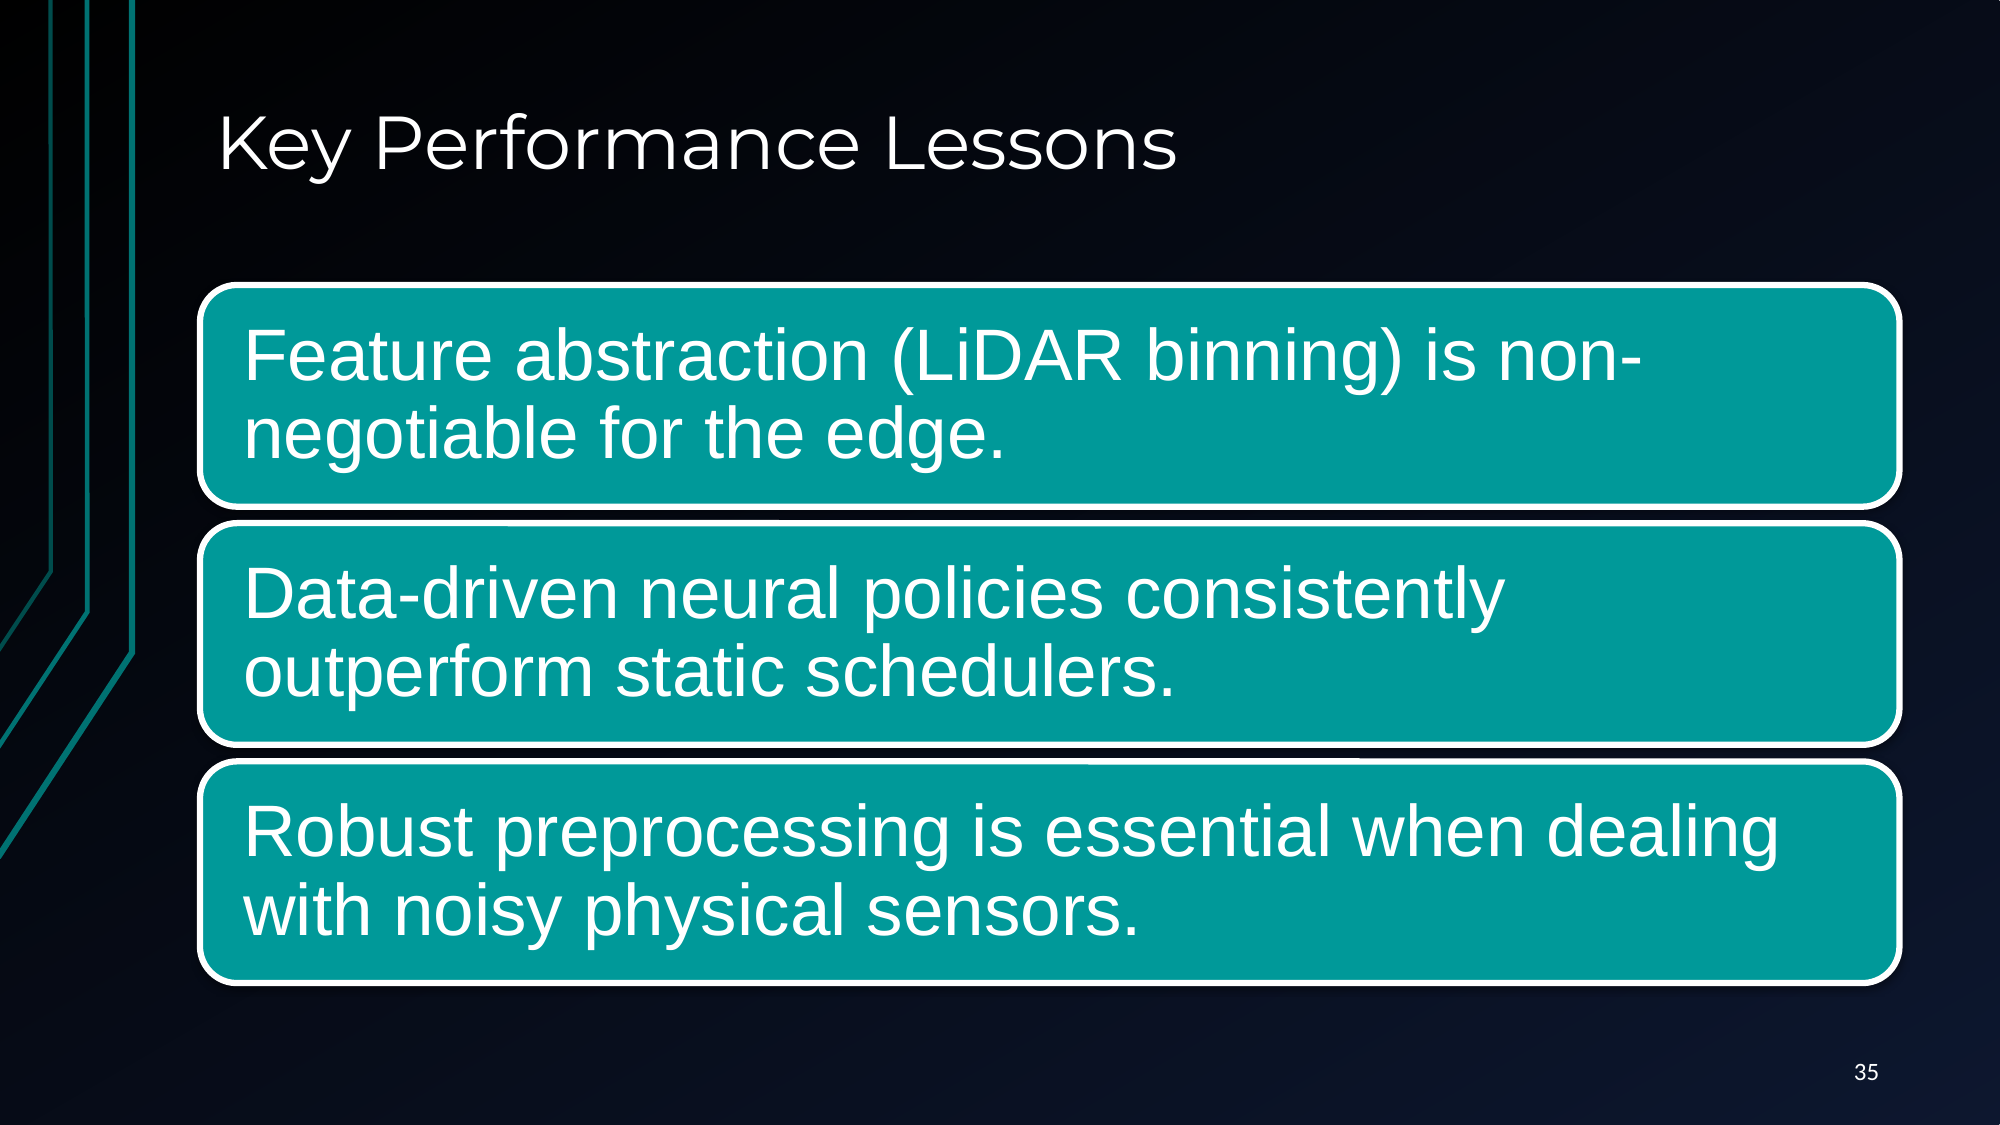

# Key Performance Lessons
Feature abstraction (LiDAR binning) is non-negotiable for the edge.
Data-driven neural policies consistently outperform static schedulers.
Robust preprocessing is essential when dealing with noisy physical sensors.
35